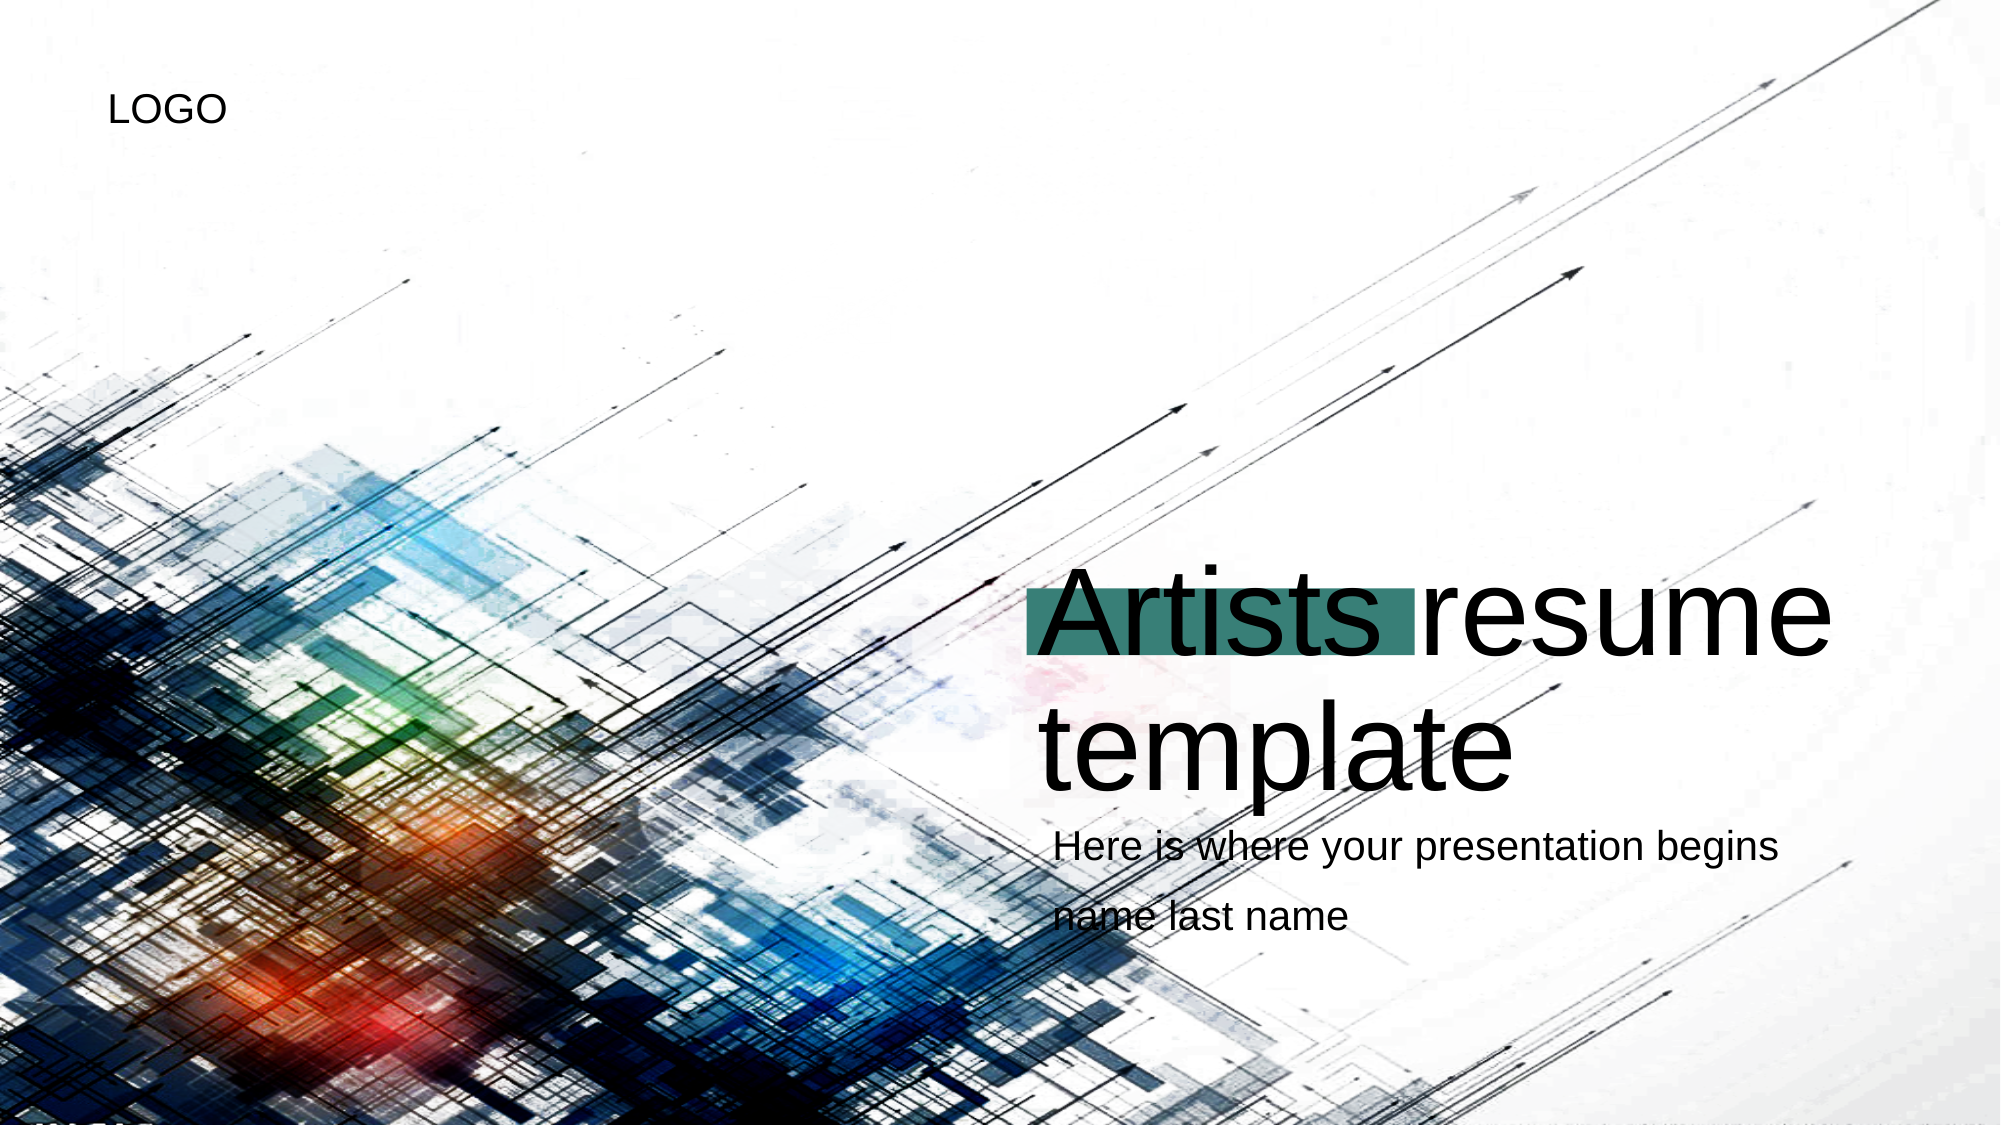

LOGO
Artists resume template

Here is where your presentation begins
name last name